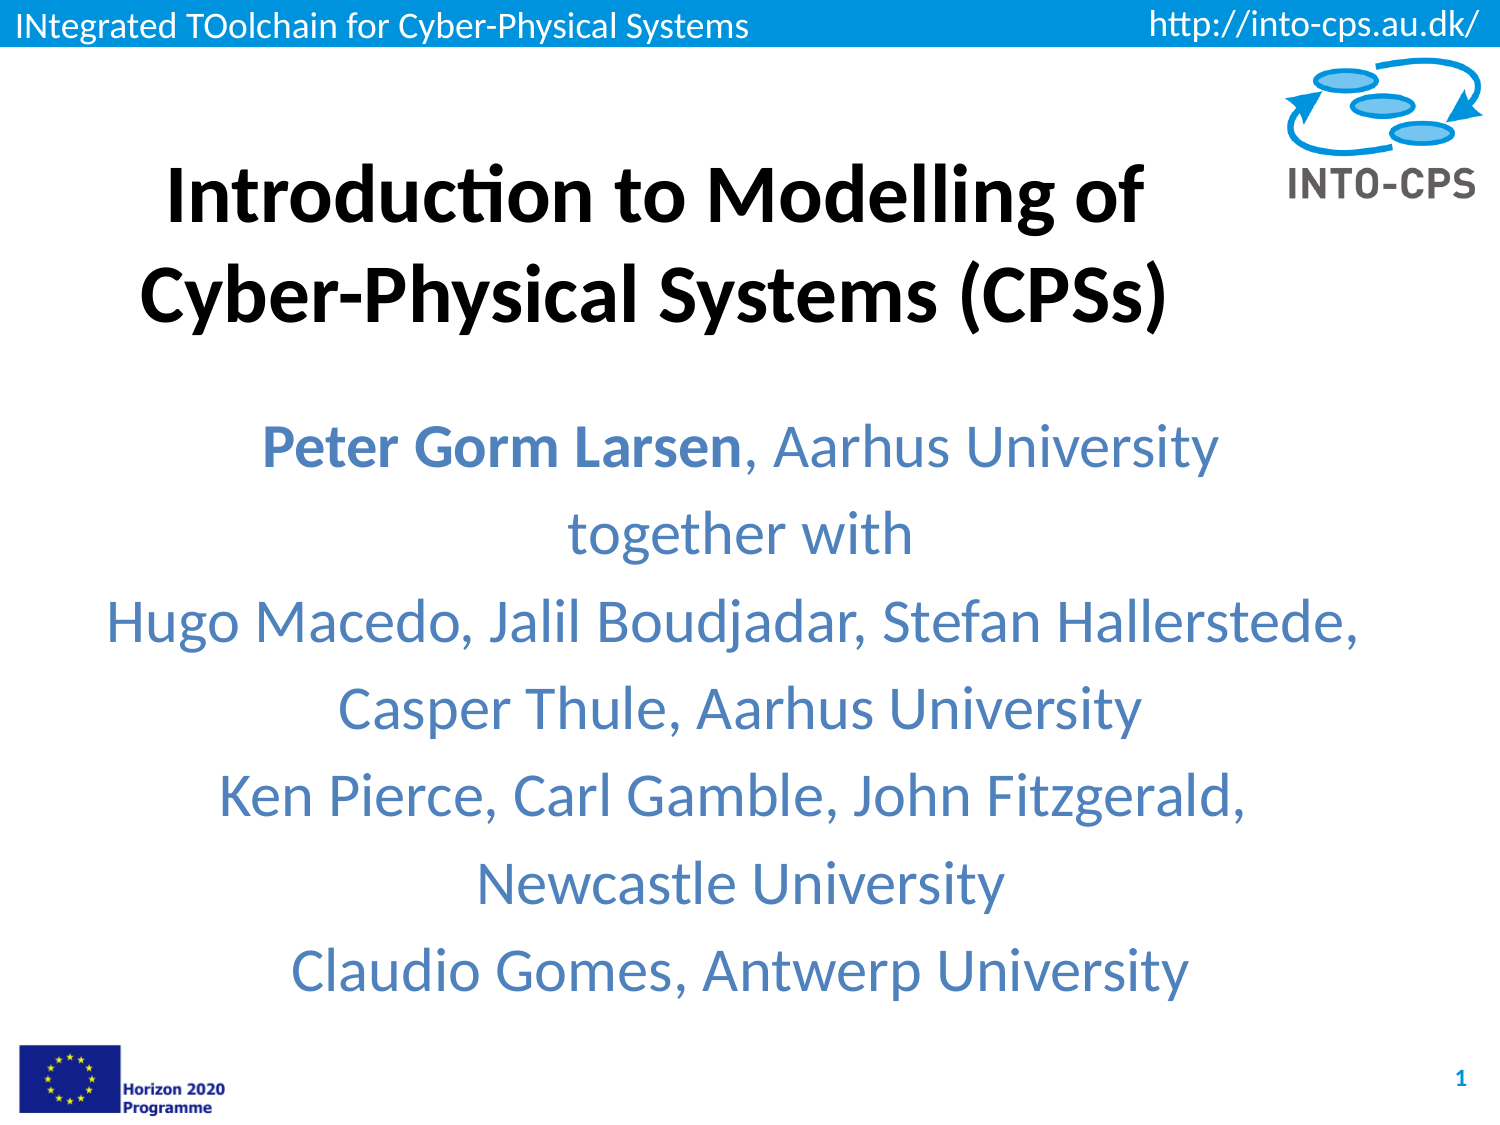

# Introduction to Modelling of Cyber-Physical Systems (CPSs)
Peter Gorm Larsen, Aarhus University
together with
Hugo Macedo, Jalil Boudjadar, Stefan Hallerstede,
Casper Thule, Aarhus University
Ken Pierce, Carl Gamble, John Fitzgerald,
Newcastle University
Claudio Gomes, Antwerp University
1